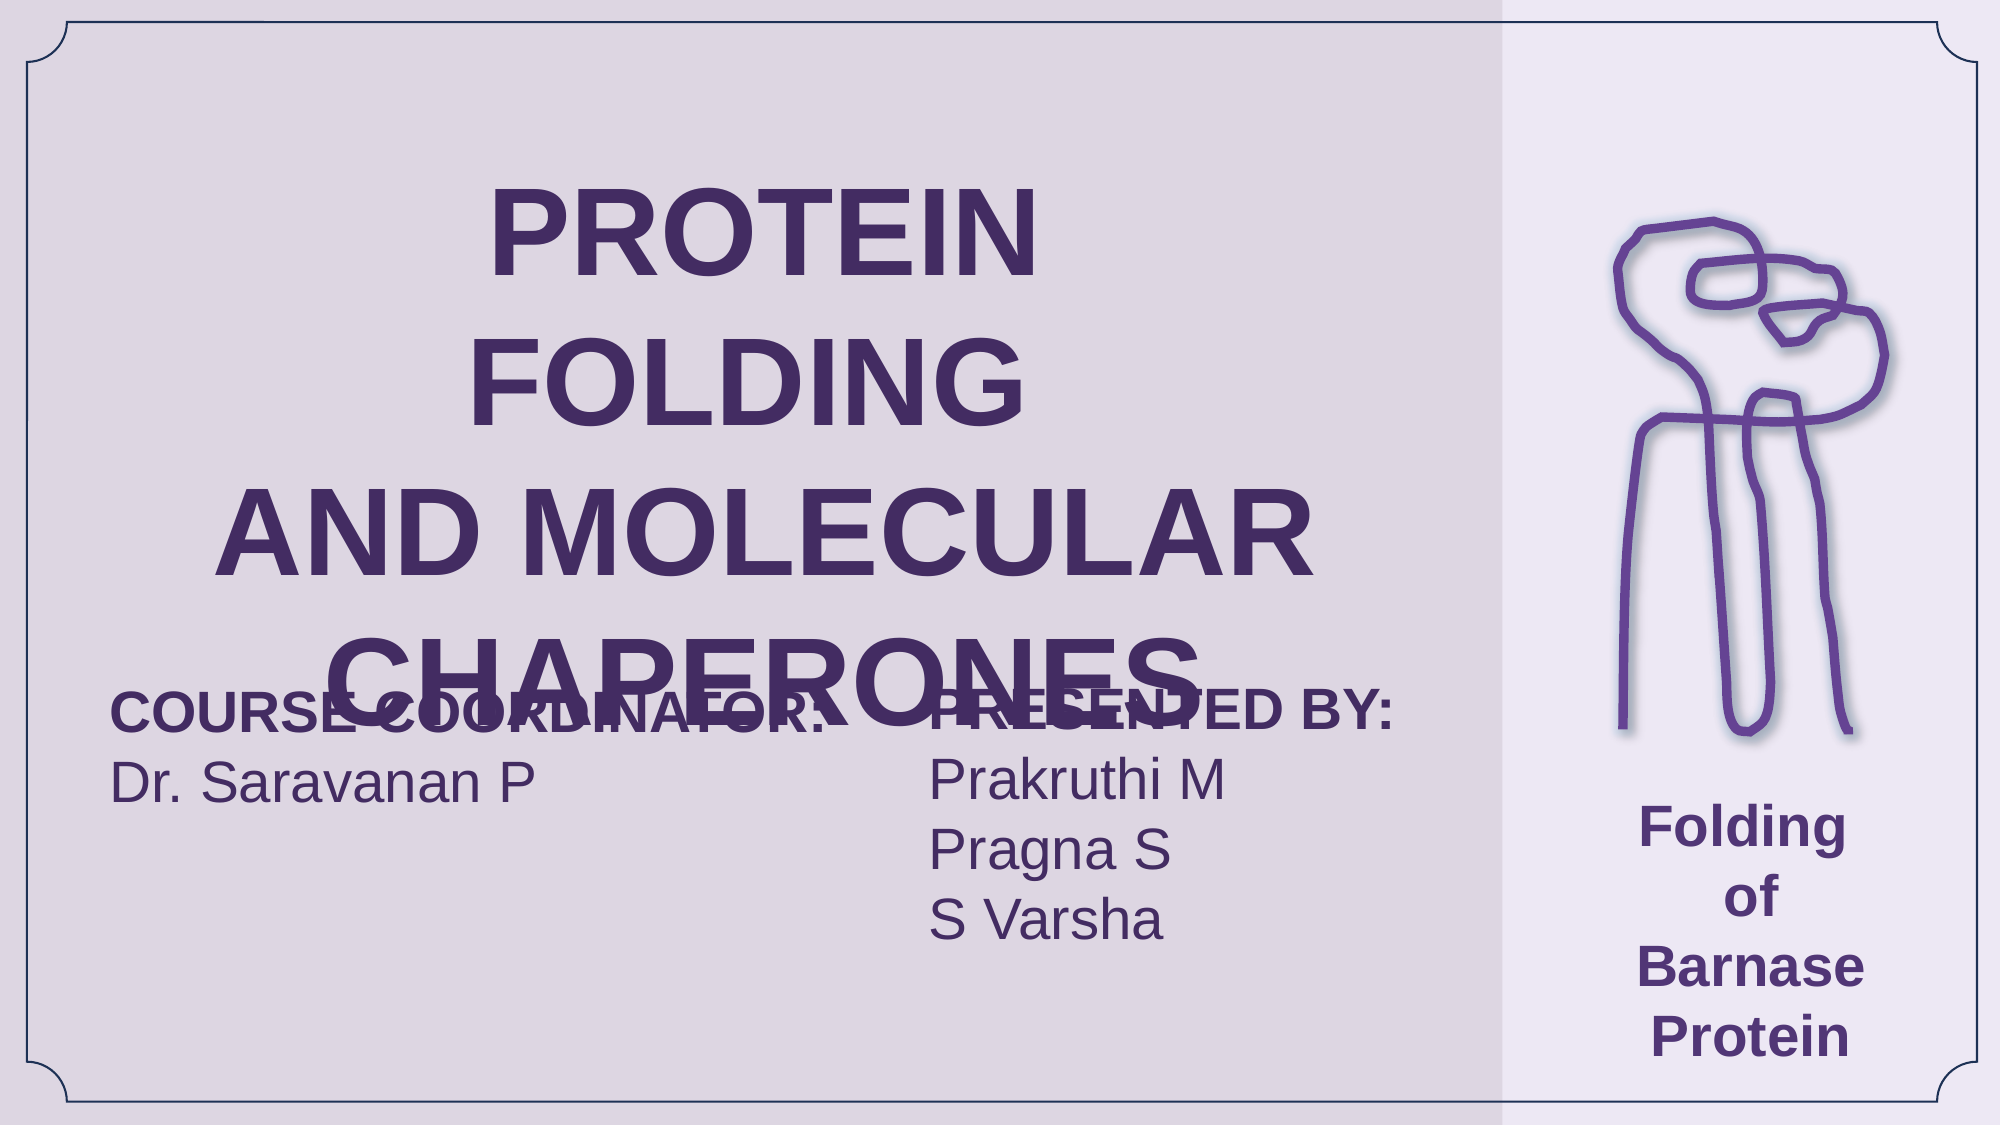

PROTEIN FOLDING
AND MOLECULAR CHAPERONES

PRESENTED BY:
Prakruthi M
Pragna S
S Varsha

COURSE COORDINATOR:
Dr. Saravanan P

Folding
of Barnase Protein